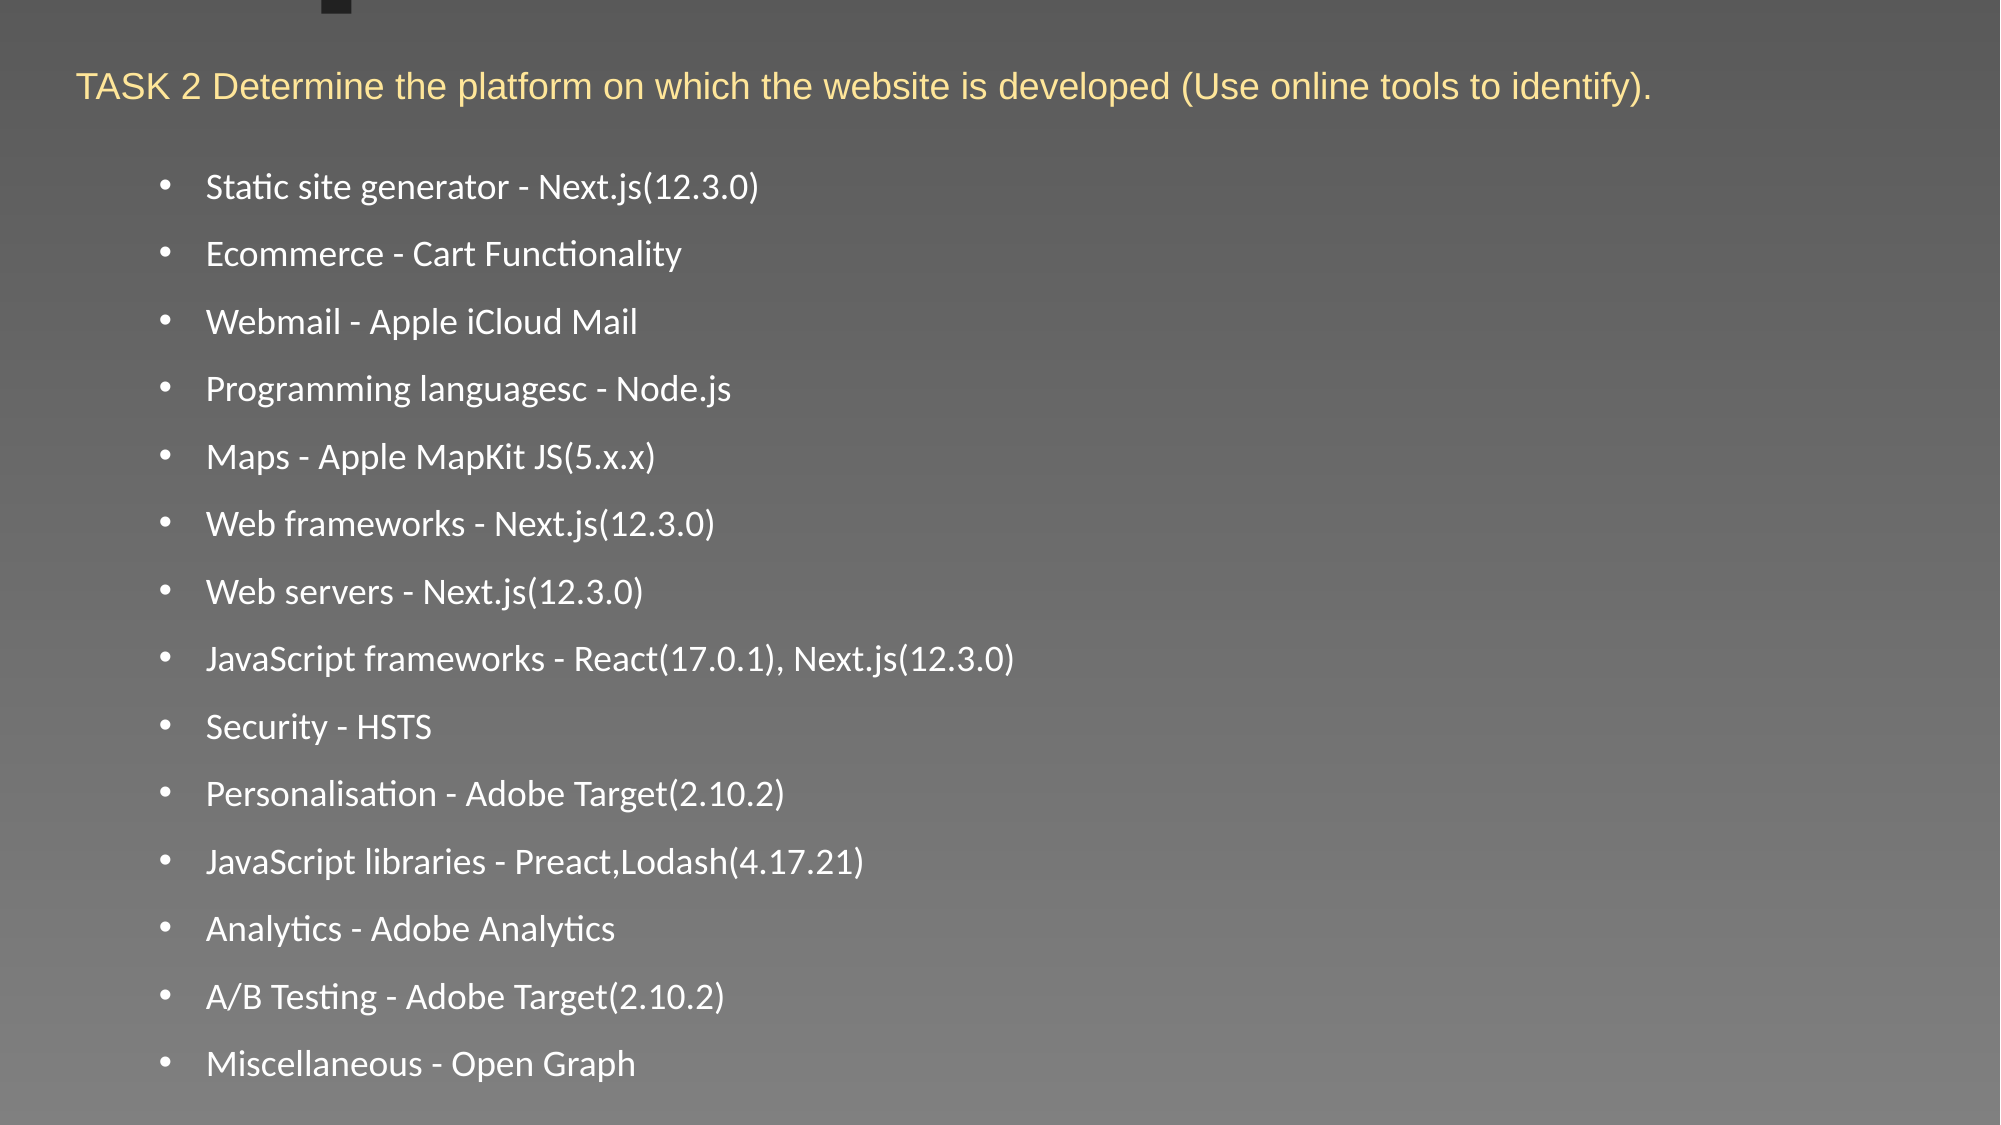

TASK 2 Determine the platform on which the website is developed (Use online tools to identify).
Static site generator - Next.js(12.3.0)
Ecommerce - Cart Functionality
Webmail - Apple iCloud Mail
Programming languagesc - Node.js
Maps - Apple MapKit JS(5.x.x)
Web frameworks - Next.js(12.3.0)
Web servers - Next.js(12.3.0)
JavaScript frameworks - React(17.0.1), Next.js(12.3.0)
Security - HSTS
Personalisation - Adobe Target(2.10.2)
JavaScript libraries - Preact,Lodash(4.17.21)
Analytics - Adobe Analytics
A/B Testing - Adobe Target(2.10.2)
Miscellaneous - Open Graph